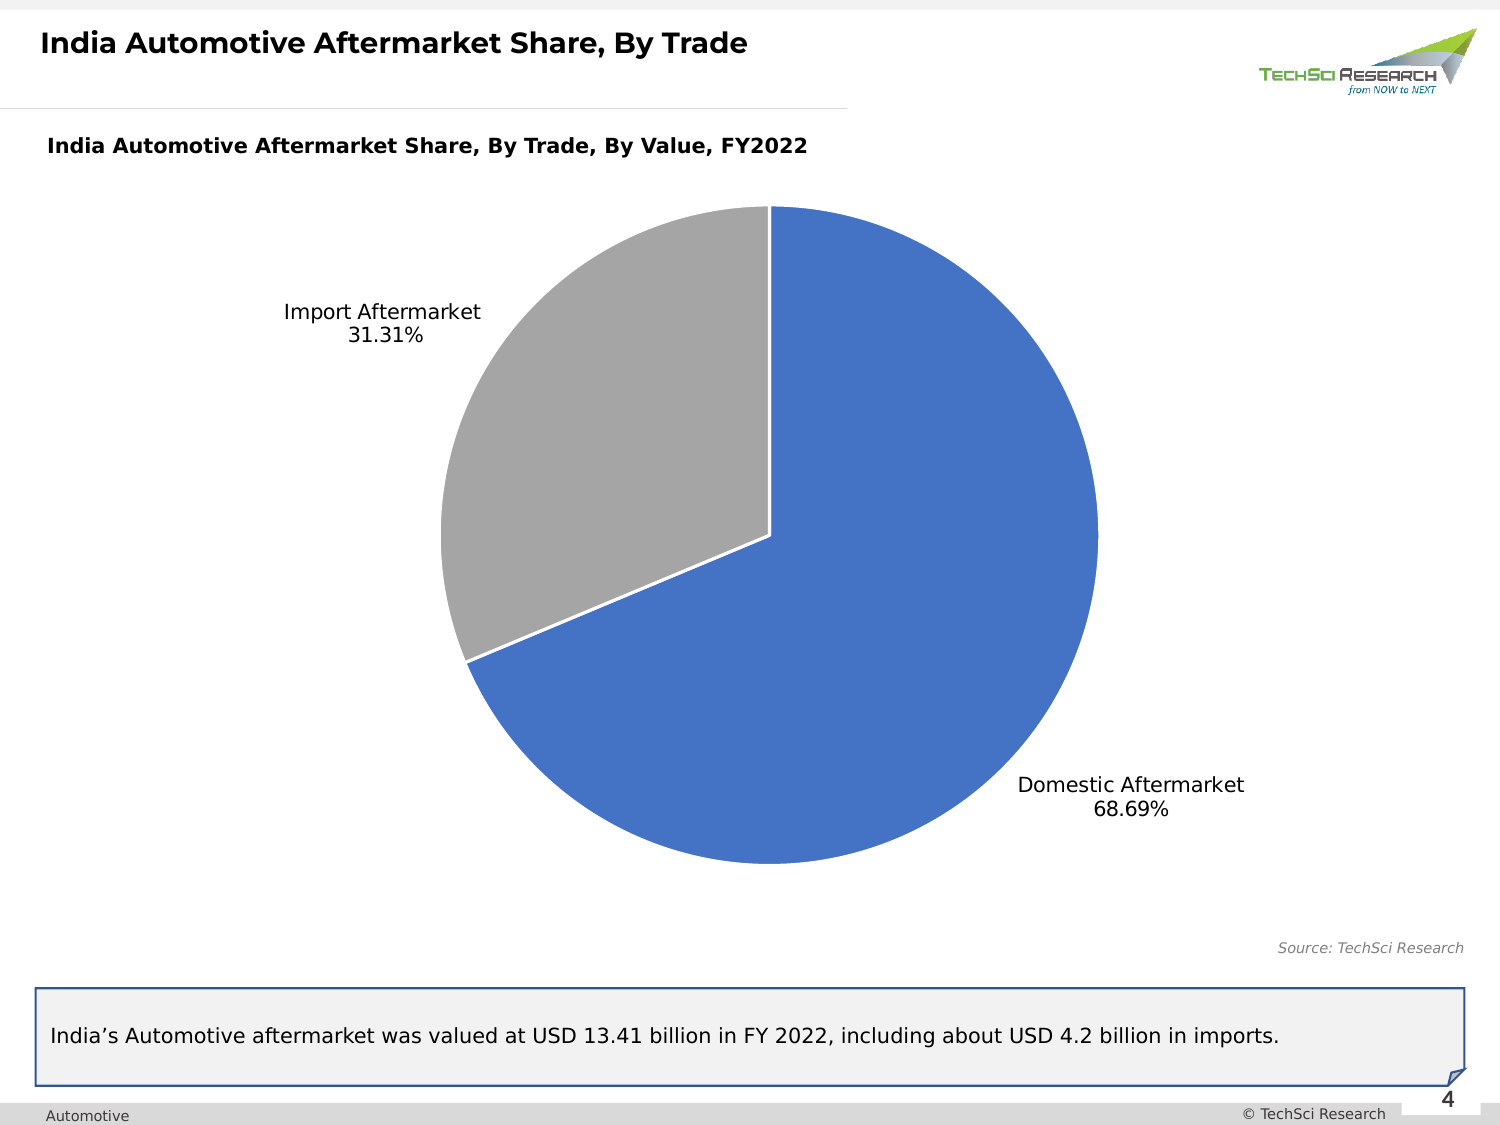

India Automotive Aftermarket Share, By Trade
India Automotive Aftermarket Share, By Trade, By Value, FY2022

### Chart

| Category | FY 2022 |
|---|---|
| Domestic Aftermarket | 0.6869000000000001 |
| Import Aftermarket  | 0.3131 |
Source: TechSci Research
India’s Automotive aftermarket was valued at USD 13.41 billion in FY 2022, including about USD 4.2 billion in imports.